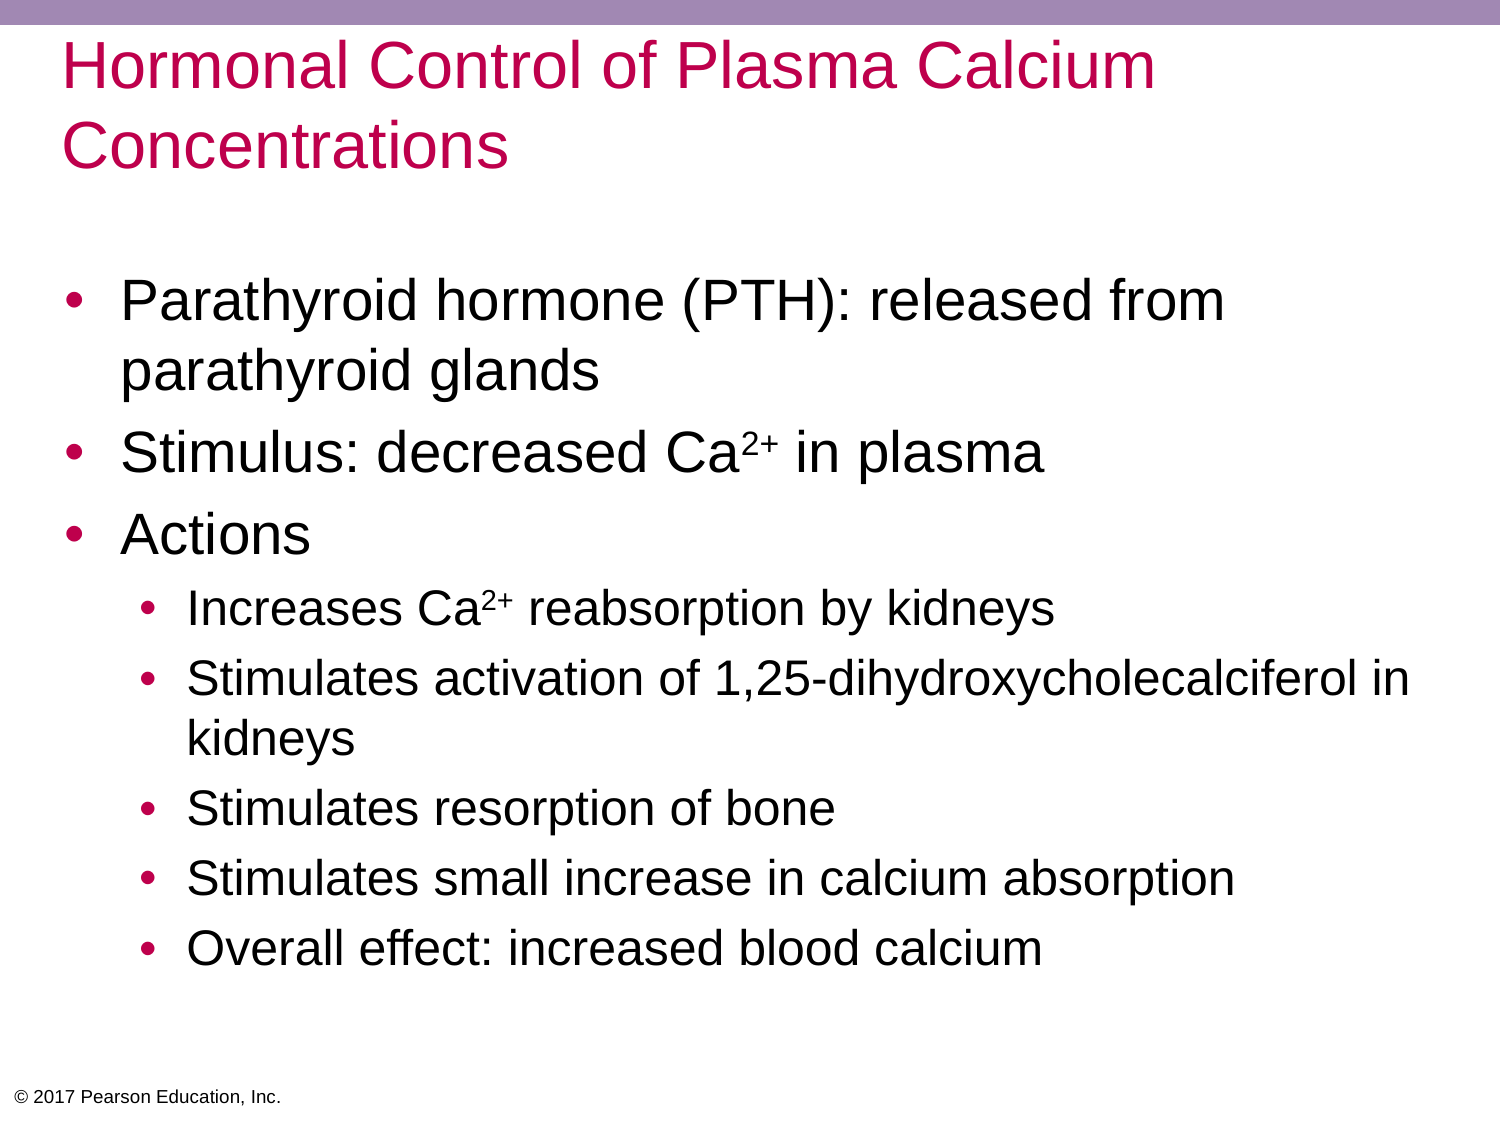

# Hormonal Control of Plasma Calcium Concentrations
Parathyroid hormone (PTH): released from parathyroid glands
Stimulus: decreased Ca2+ in plasma
Actions
Increases Ca2+ reabsorption by kidneys
Stimulates activation of 1,25-dihydroxycholecalciferol in kidneys
Stimulates resorption of bone
Stimulates small increase in calcium absorption
Overall effect: increased blood calcium